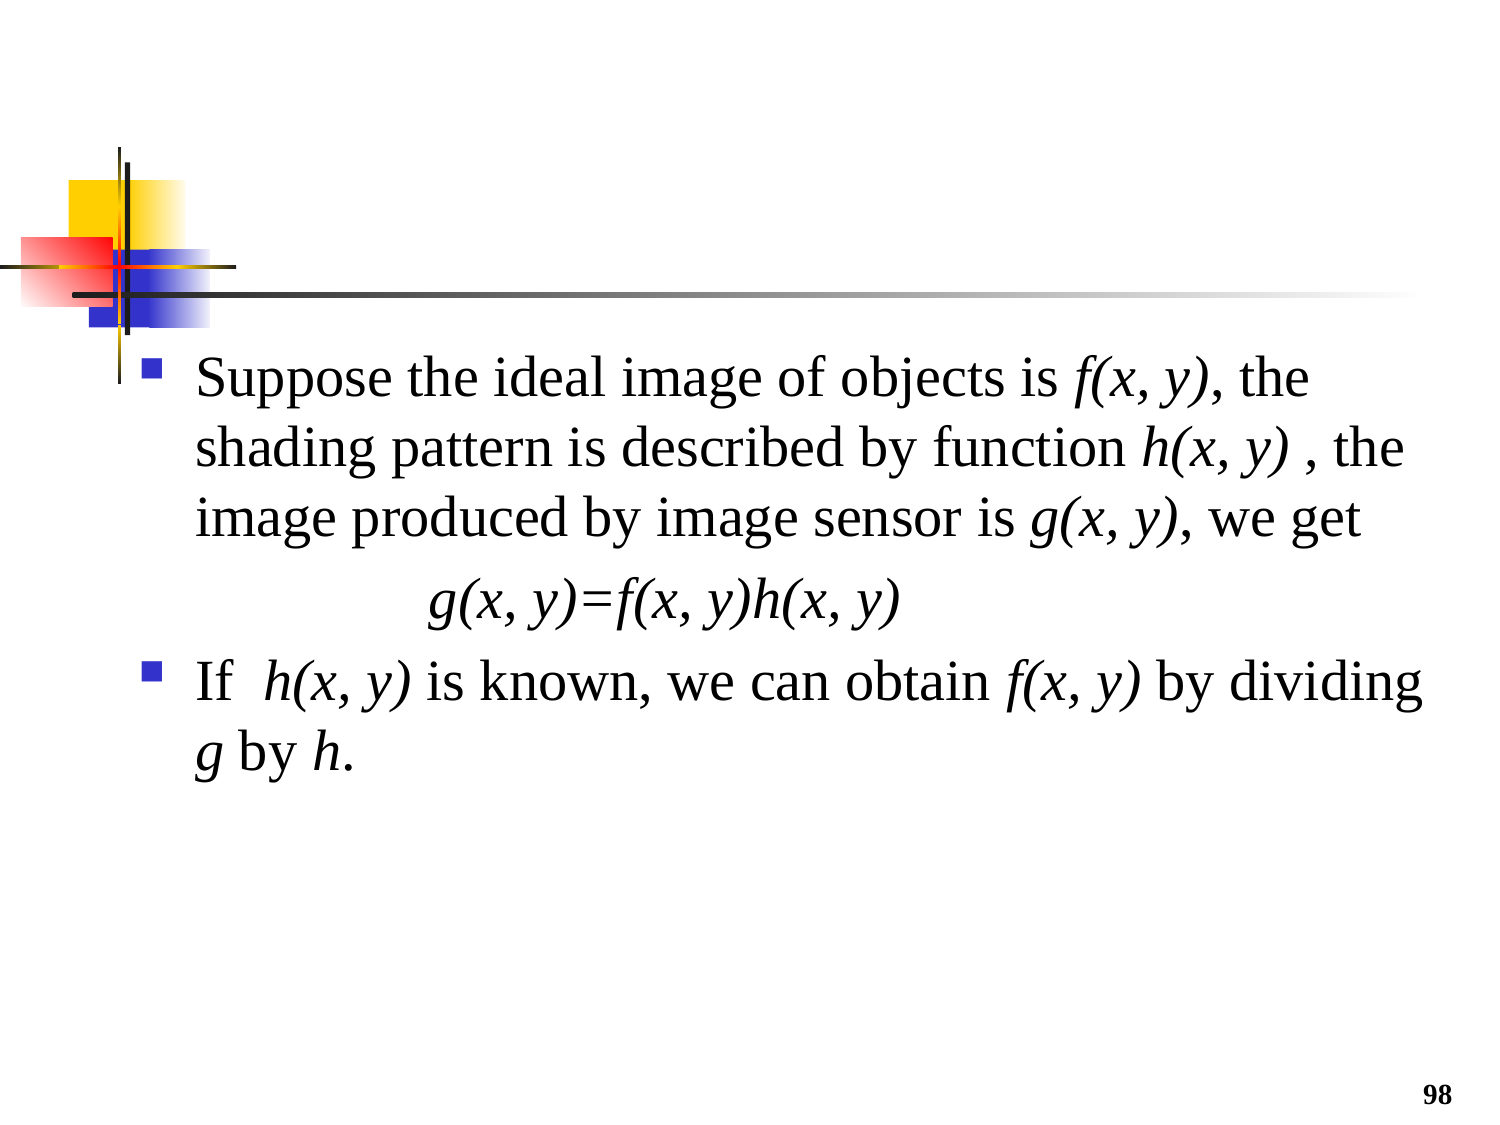

#
Suppose the ideal image of objects is f(x, y), the shading pattern is described by function h(x, y) , the image produced by image sensor is g(x, y), we get
                    g(x, y)=f(x, y)h(x, y)
If  h(x, y) is known, we can obtain f(x, y) by dividing g by h.
98